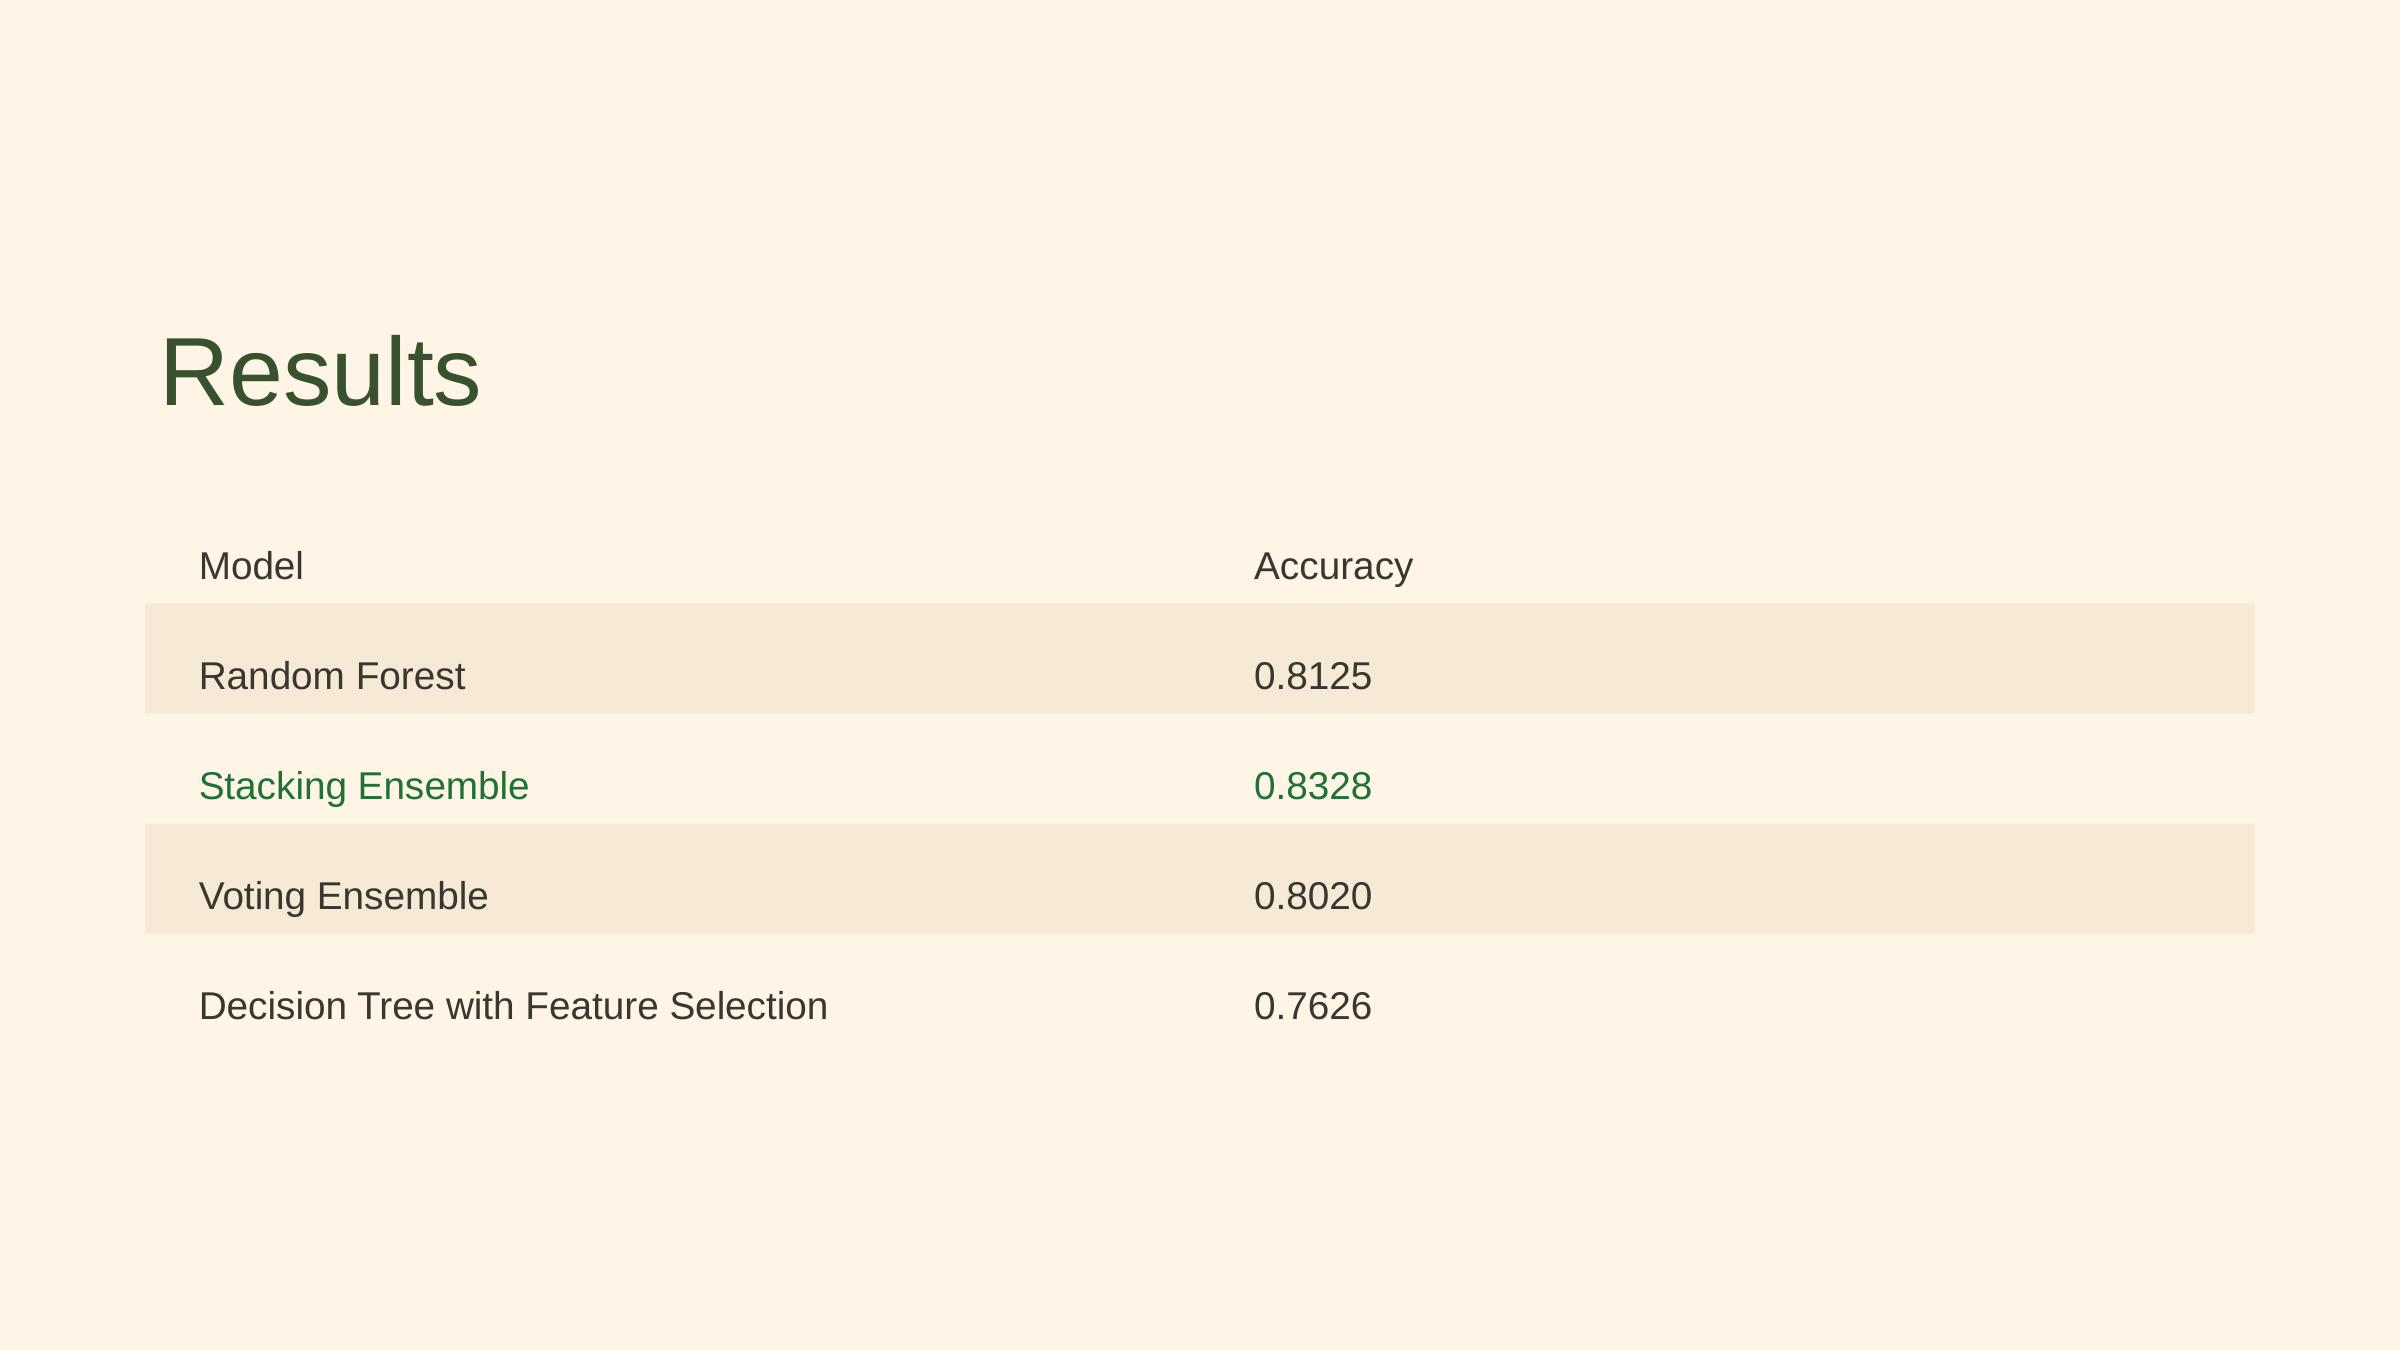

Results
Model
Accuracy

Random Forest
0.8125
Stacking Ensemble
0.8328

Voting Ensemble
0.8020
Decision Tree with Feature Selection
0.7626